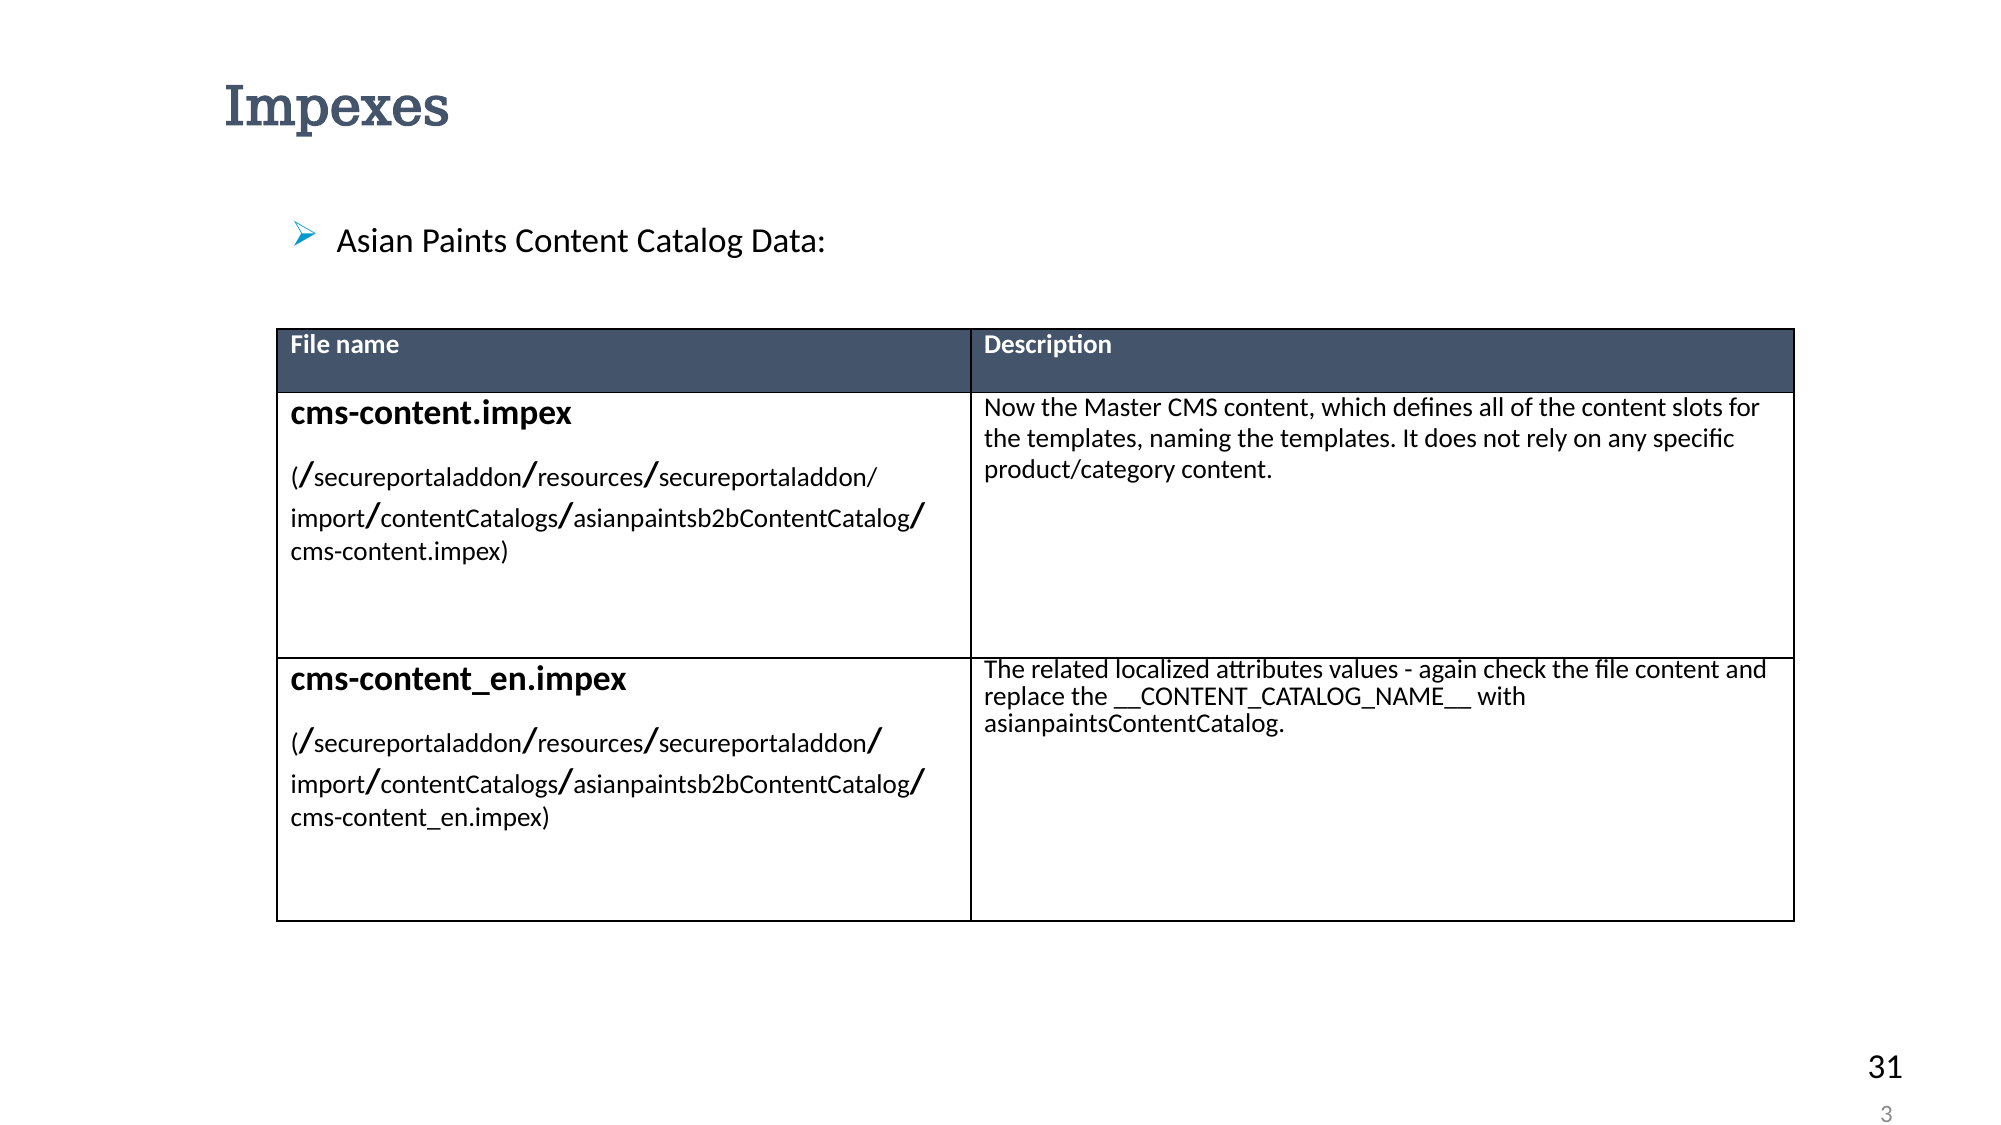

# Impexes
Asian Paints Content Catalog Data:

| File name | Description |
| --- | --- |
| cms-content.impex (/secureportaladdon/resources/secureportaladdon/import/contentCatalogs/asianpaintsb2bContentCatalog/cms-content.impex) | Now the Master CMS content, which defines all of the content slots for the templates, naming the templates. It does not rely on any specific product/category content. |
| cms-content\_en.impex (/secureportaladdon/resources/secureportaladdon/import/contentCatalogs/asianpaintsb2bContentCatalog/cms-content\_en.impex) | The related localized attributes values - again check the file content and replace the \_\_CONTENT\_CATALOG\_NAME\_\_ with asianpaintsContentCatalog. |
31
31